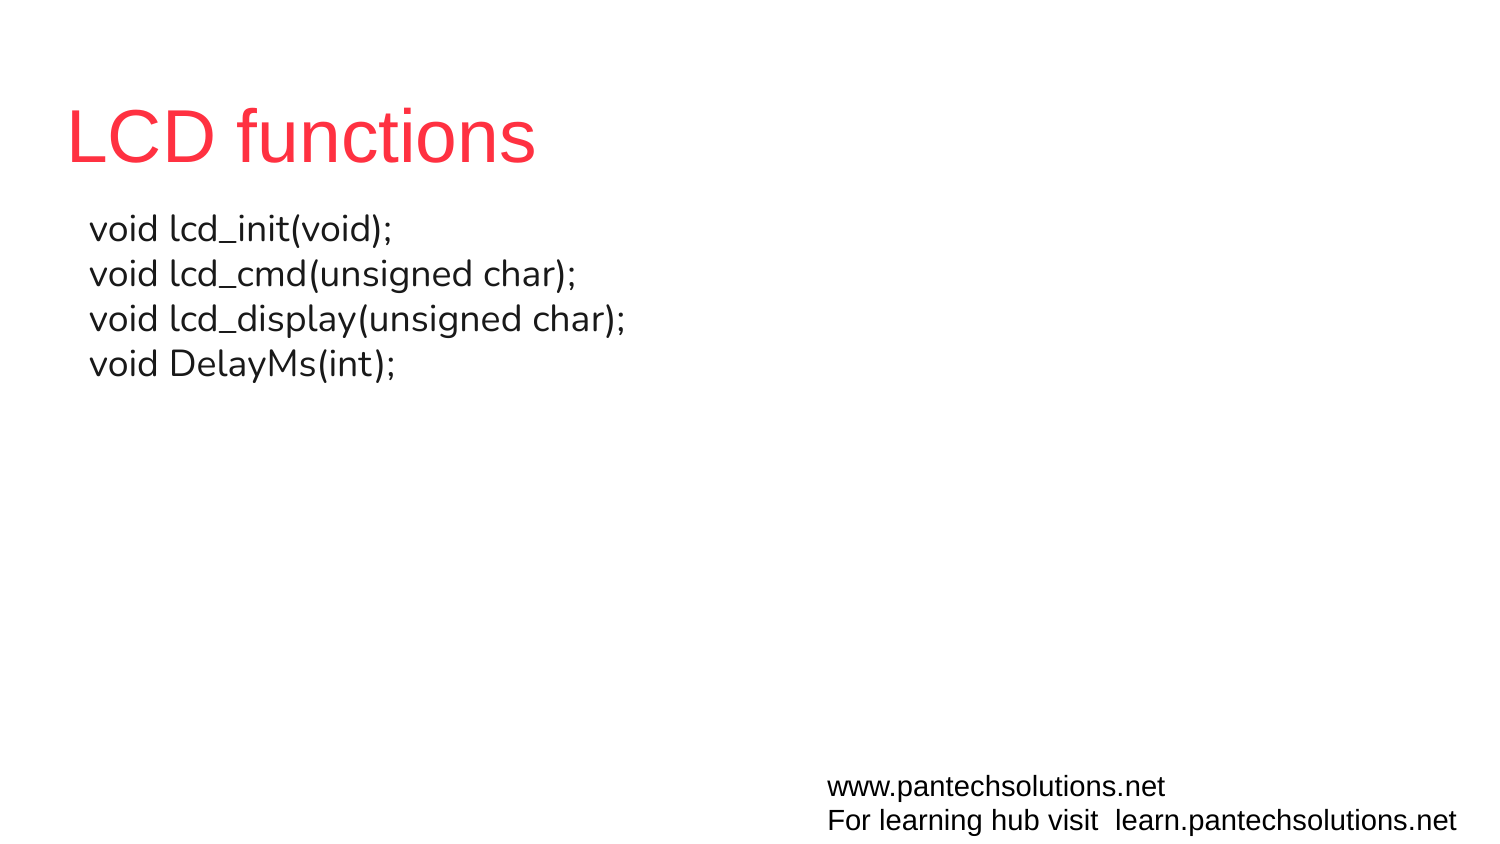

# LCD functions
void lcd_init(void);
void lcd_cmd(unsigned char);
void lcd_display(unsigned char);
void DelayMs(int);
www.pantechsolutions.net
For learning hub visit  learn.pantechsolutions.net